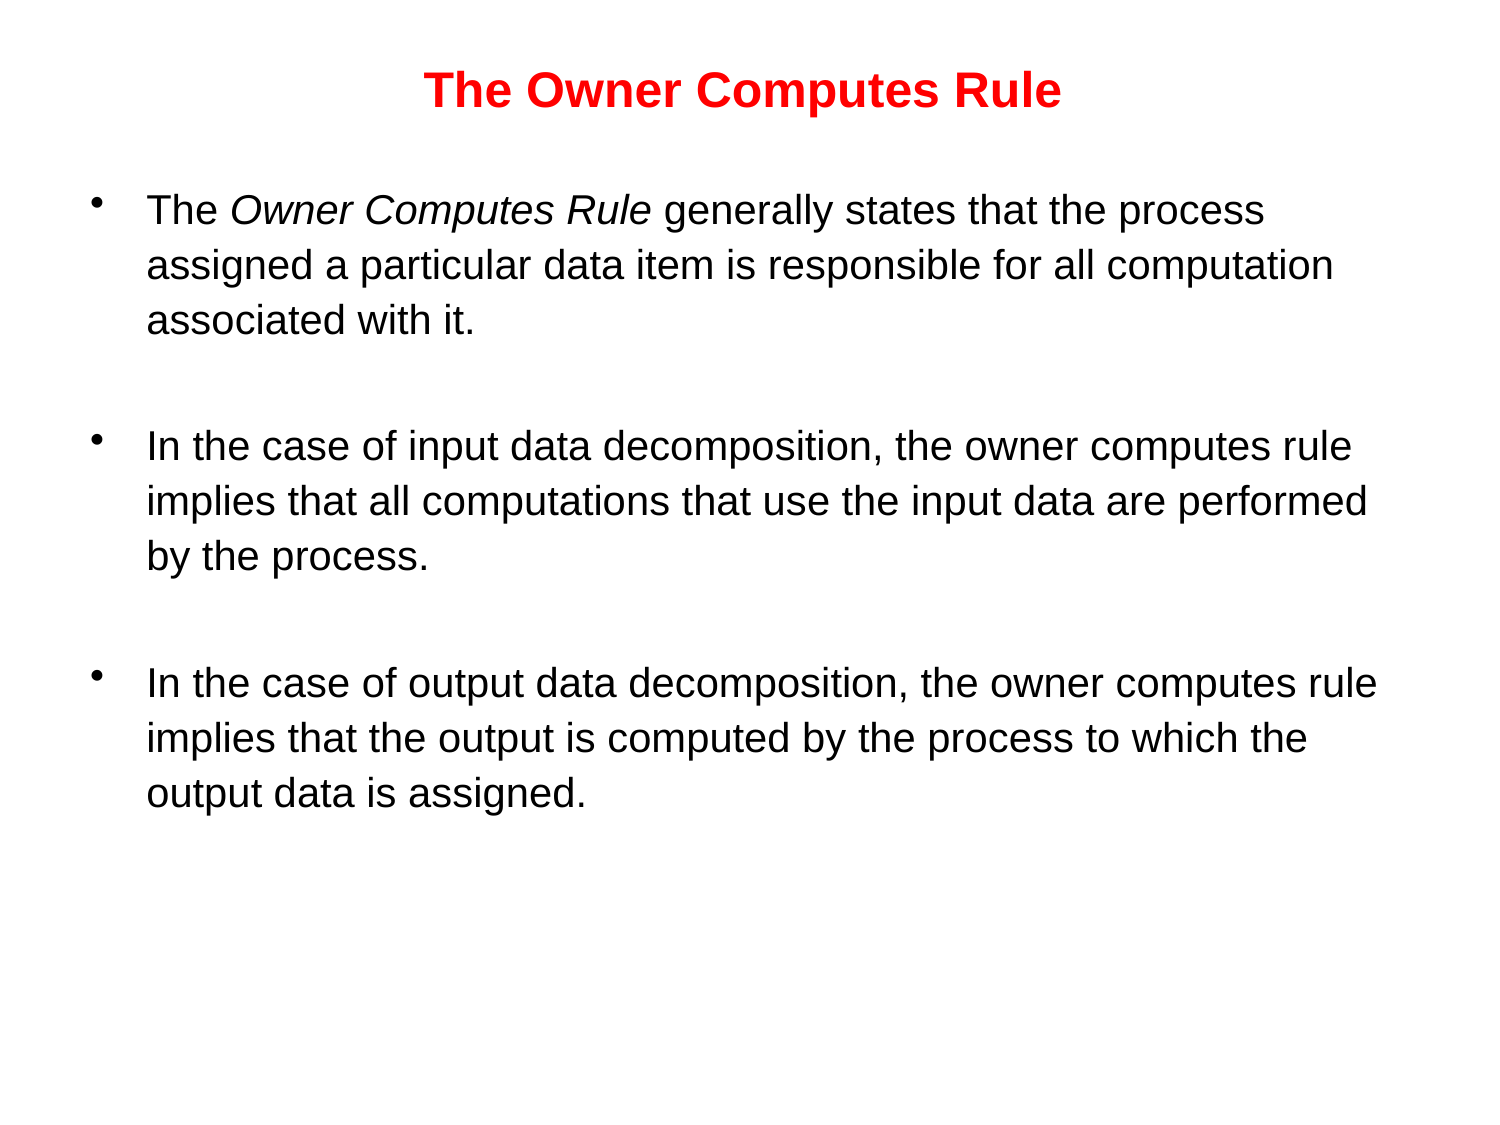

# The Owner Computes Rule
The Owner Computes Rule generally states that the process assigned a particular data item is responsible for all computation associated with it.

In the case of input data decomposition, the owner computes rule implies that all computations that use the input data are performed by the process.

In the case of output data decomposition, the owner computes rule implies that the output is computed by the process to which the output data is assigned.